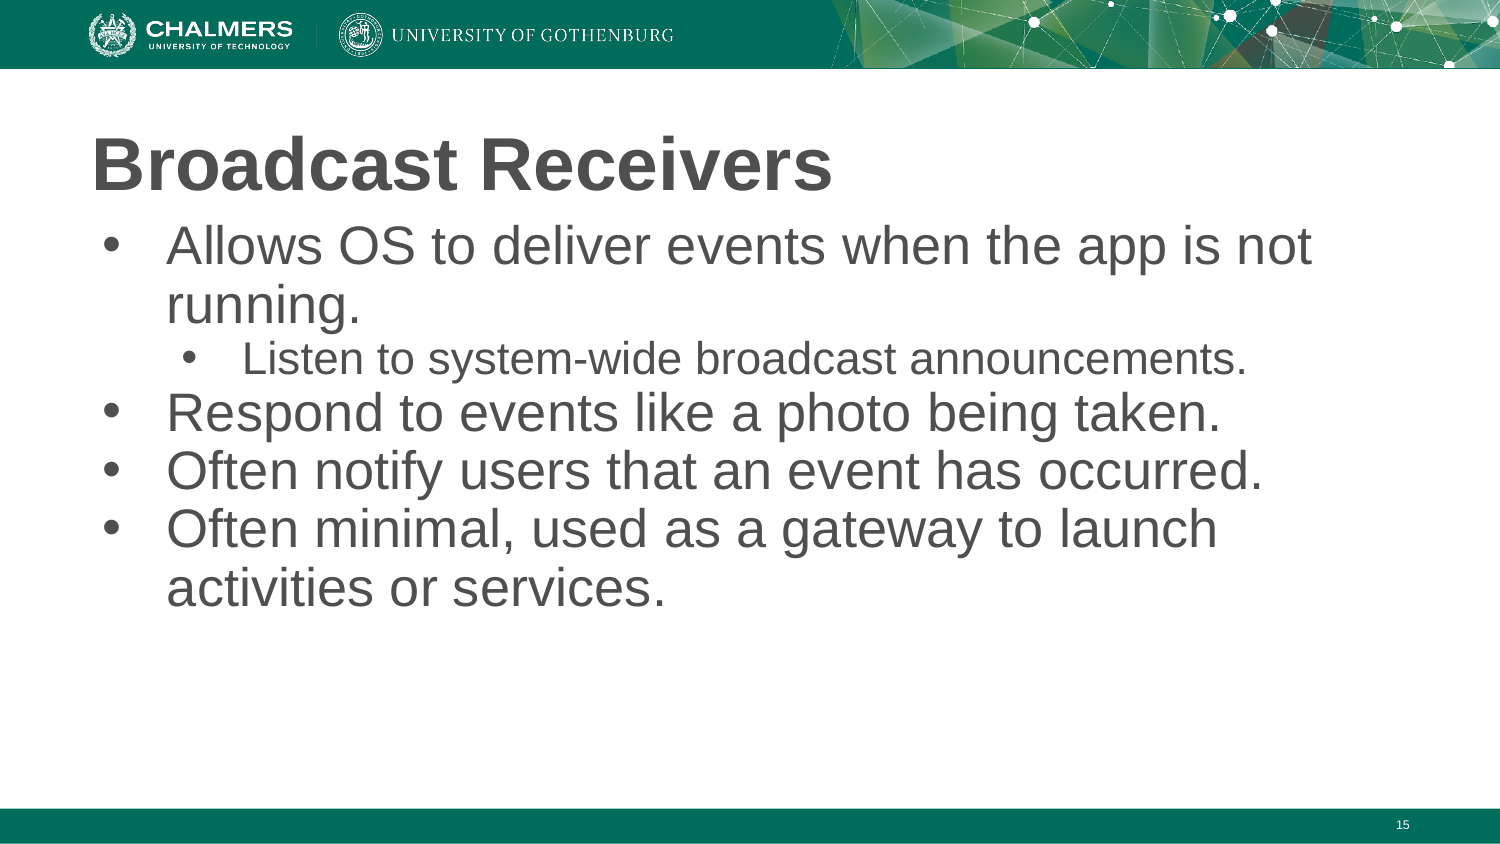

# Broadcast Receivers
Allows OS to deliver events when the app is not running.
Listen to system-wide broadcast announcements.
Respond to events like a photo being taken.
Often notify users that an event has occurred.
Often minimal, used as a gateway to launch activities or services.
15